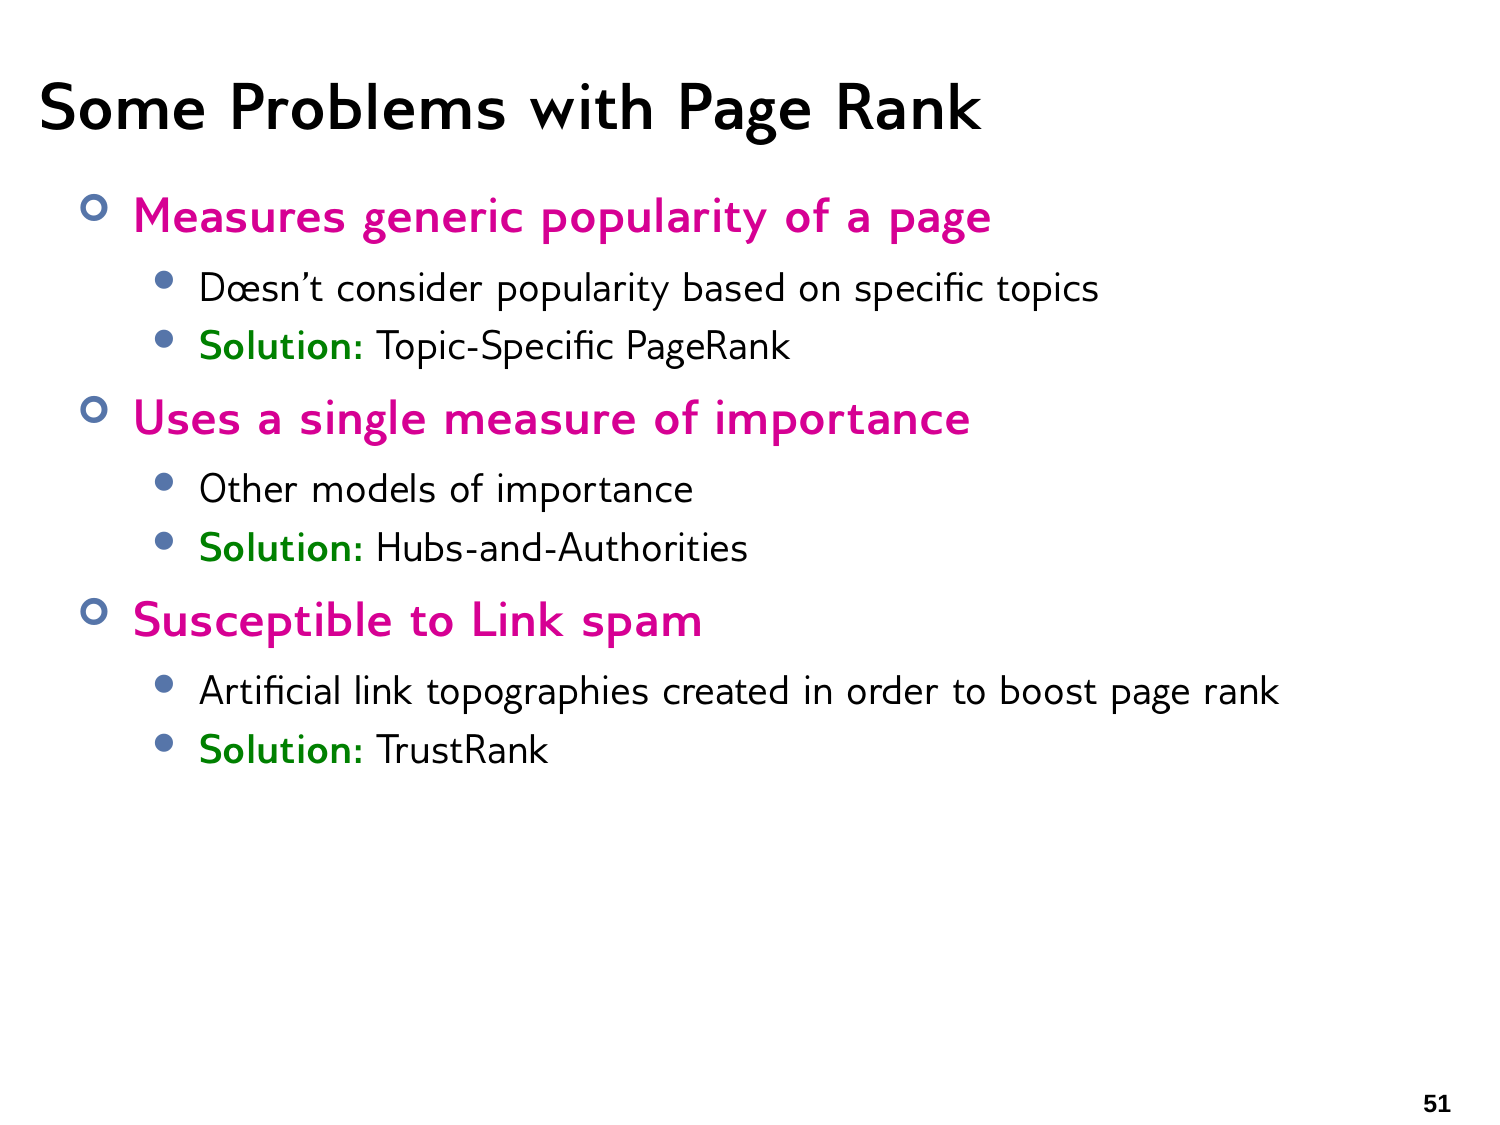

# Some Problems with Page Rank
Measures generic popularity of a page
Doesn’t consider popularity based on specific topics
Solution: Topic-Specific PageRank
Uses a single measure of importance
Other models of importance
Solution: Hubs-and-Authorities
Susceptible to Link spam
Artificial link topographies created in order to boost page rank
Solution: TrustRank

51